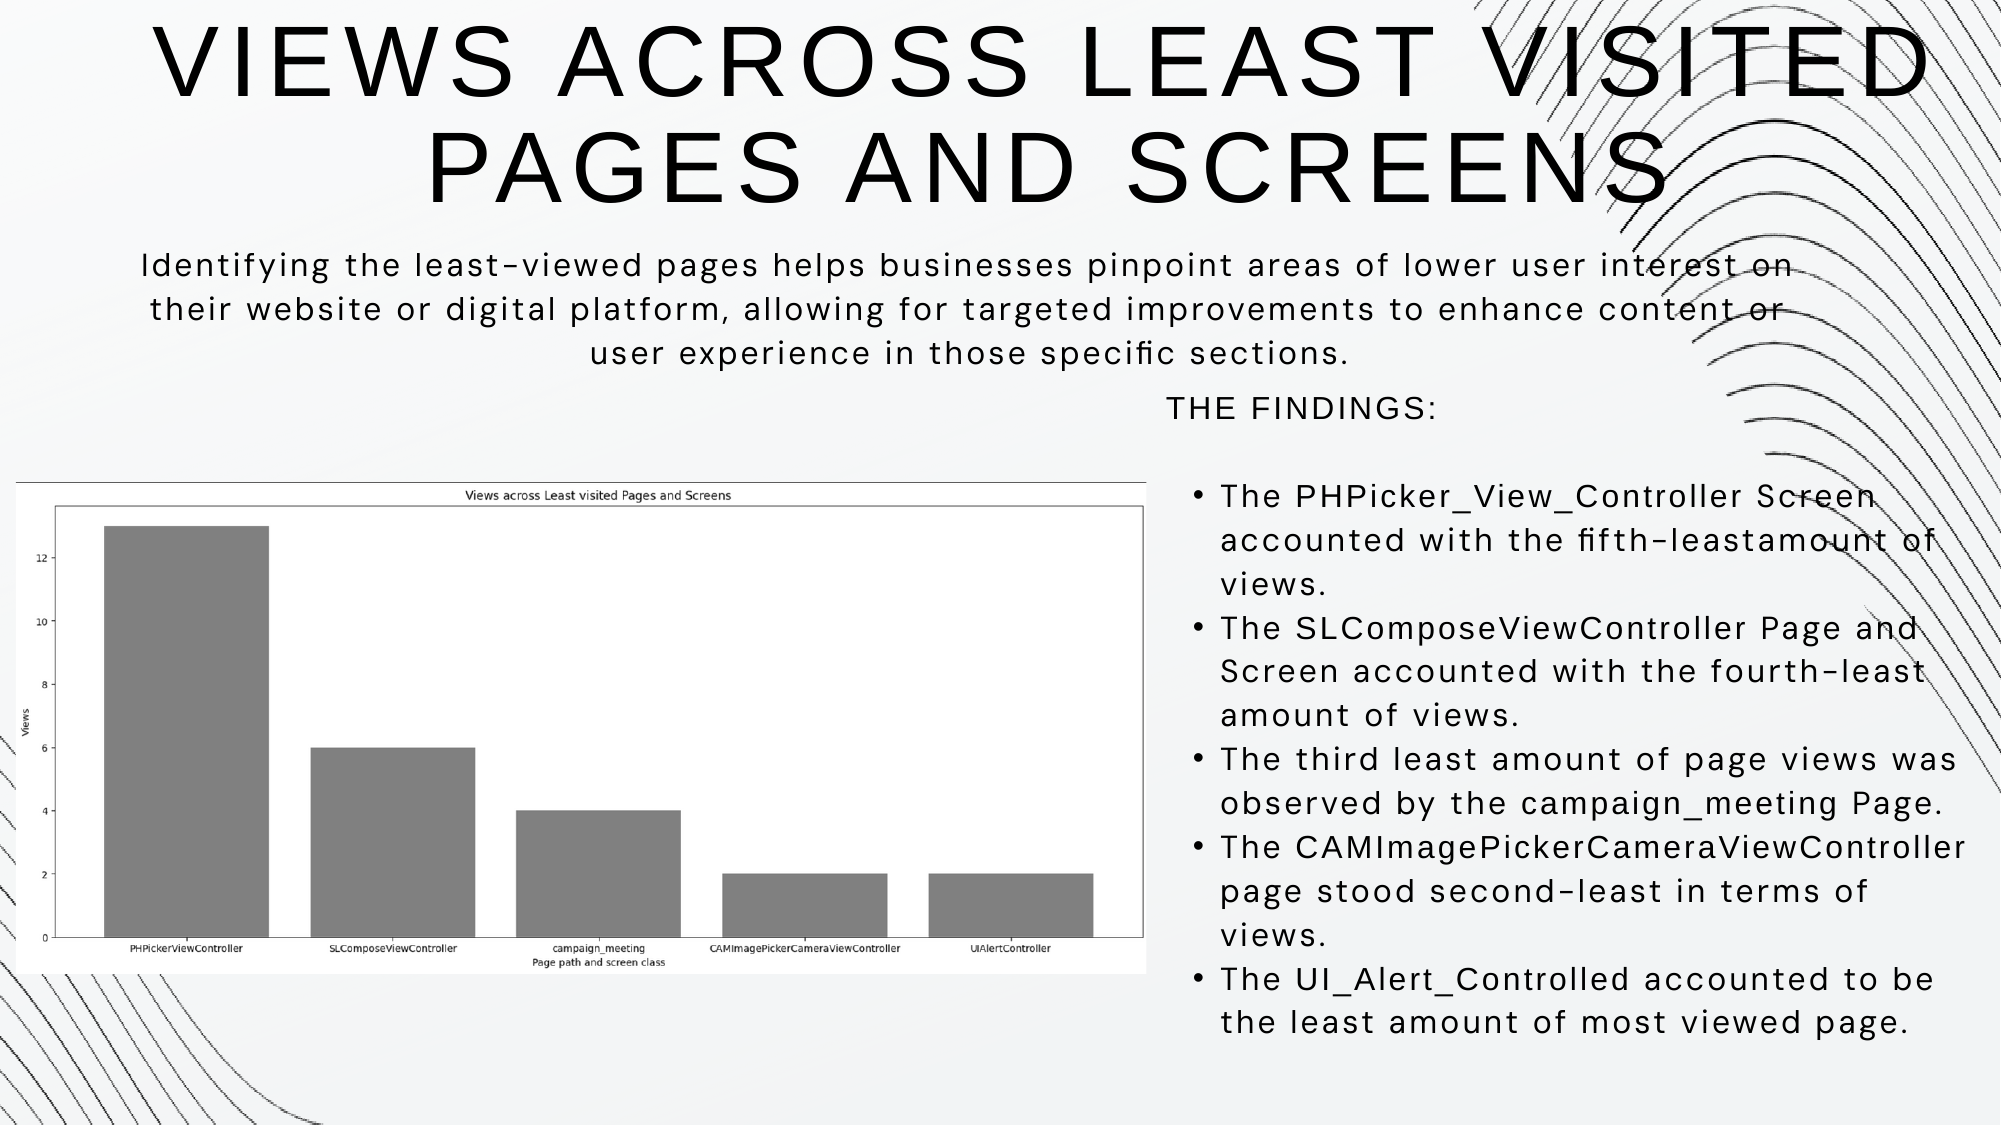

VIEWS ACROSS LEAST VISITED PAGES AND SCREENS

Identifying the least-viewed pages helps businesses pinpoint areas of lower user interest on their website or digital platform, allowing for targeted improvements to enhance content or user experience in those specific sections.
THE FINDINGS:

The PHPicker_View_Controller Screen accounted with the fifth-leastamount of views.
The SLComposeViewController Page and Screen accounted with the fourth-least amount of views.
The third least amount of page views was observed by the campaign_meeting Page.
The CAMImagePickerCameraViewController page stood second-least in terms of views.
The UI_Alert_Controlled accounted to be the least amount of most viewed page.